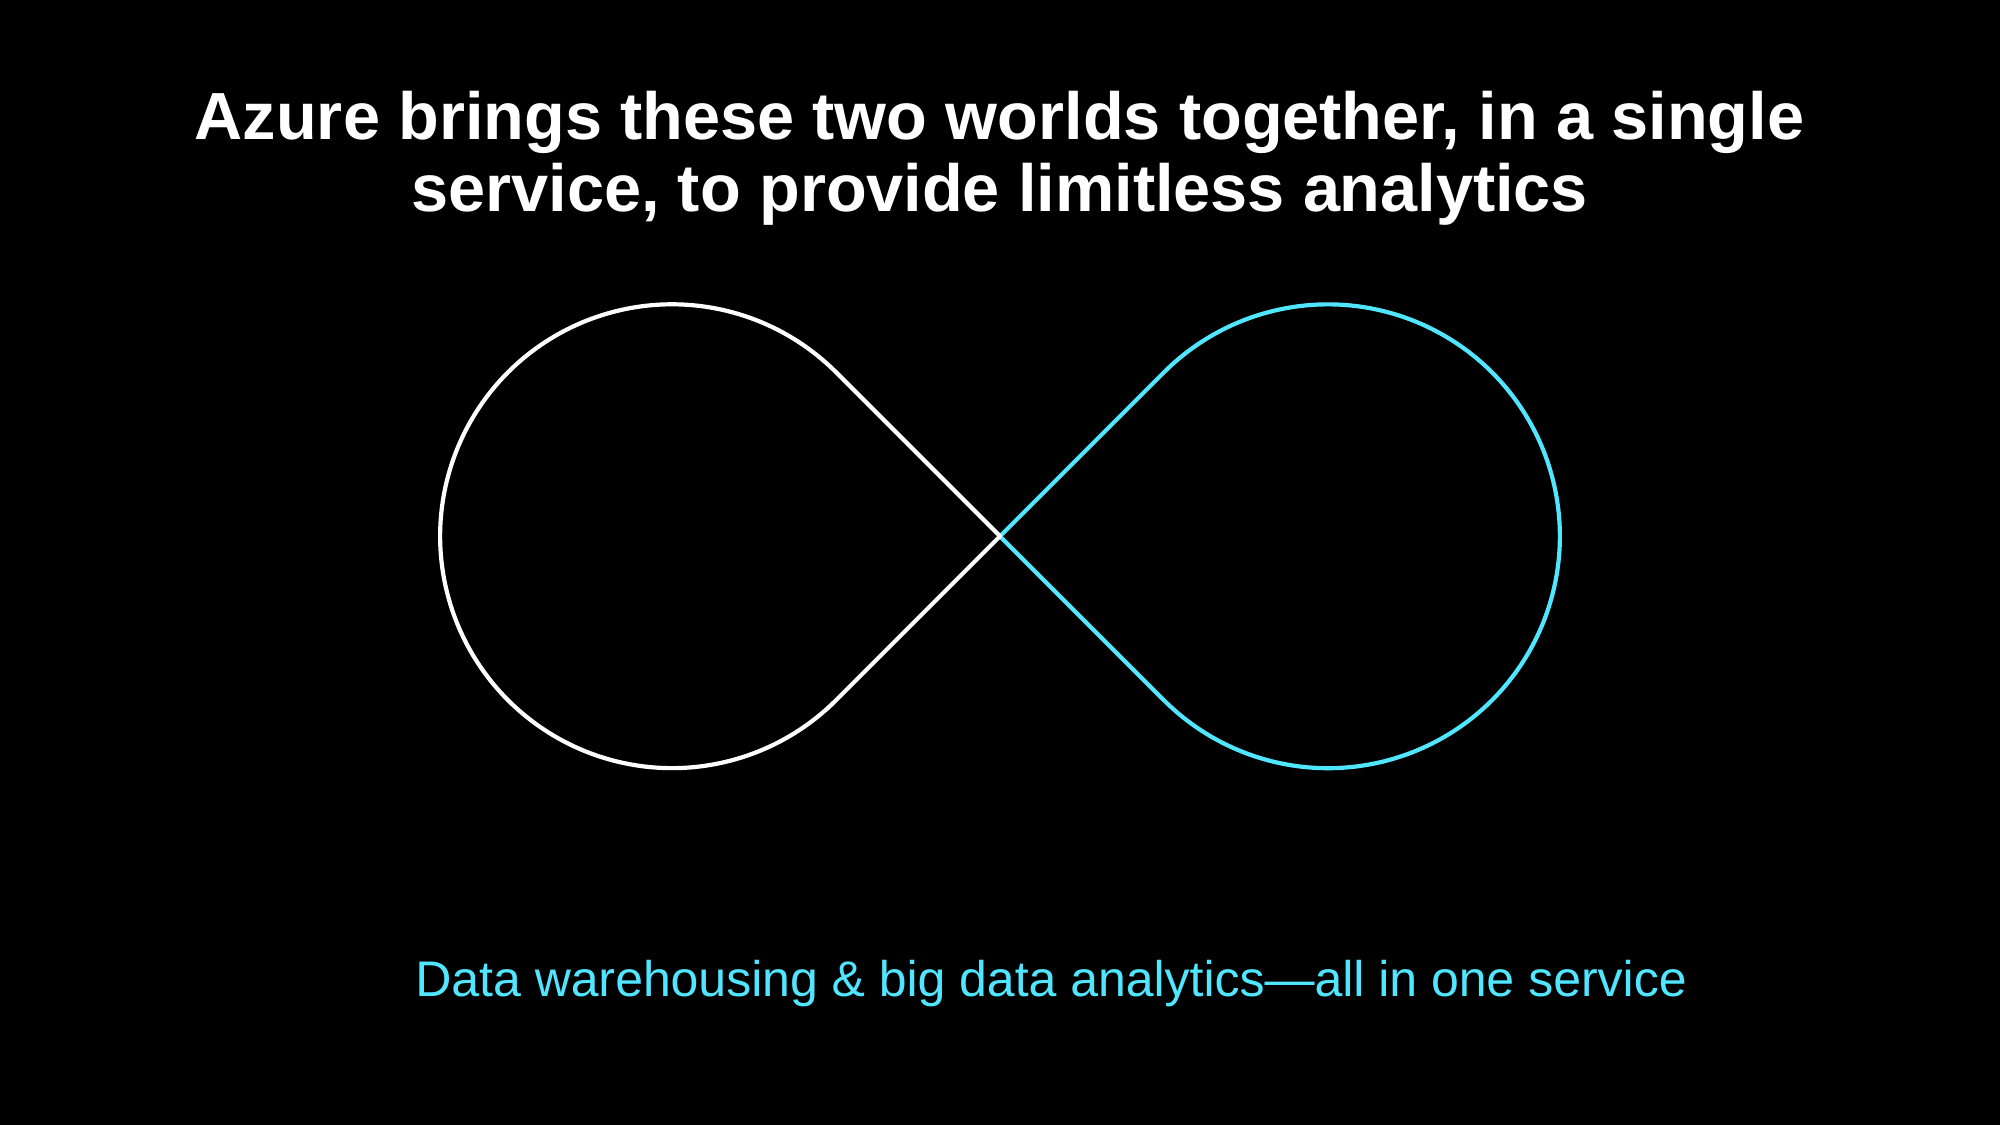

Azure brings these two worlds together, in a single service, to provide limitless analytics

Ease of use
Fast exploration
Quick to start
Proven security
Airtight privacy
Dependable performance
Data warehousing & big data analytics—all in one service